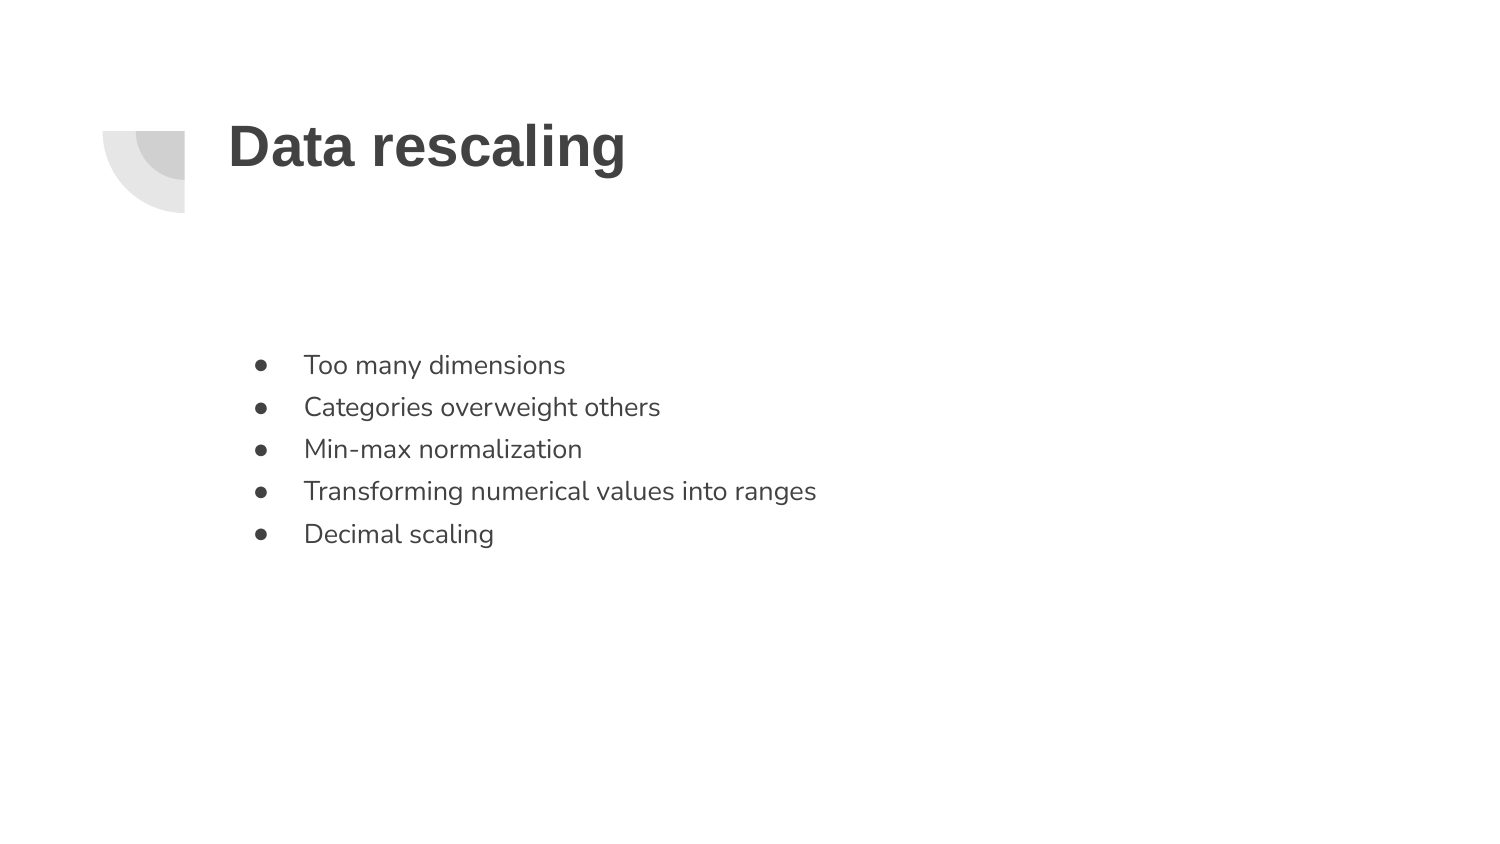

# Data rescaling
Too many dimensions
Categories overweight others
Min-max normalization
Transforming numerical values into ranges
Decimal scaling